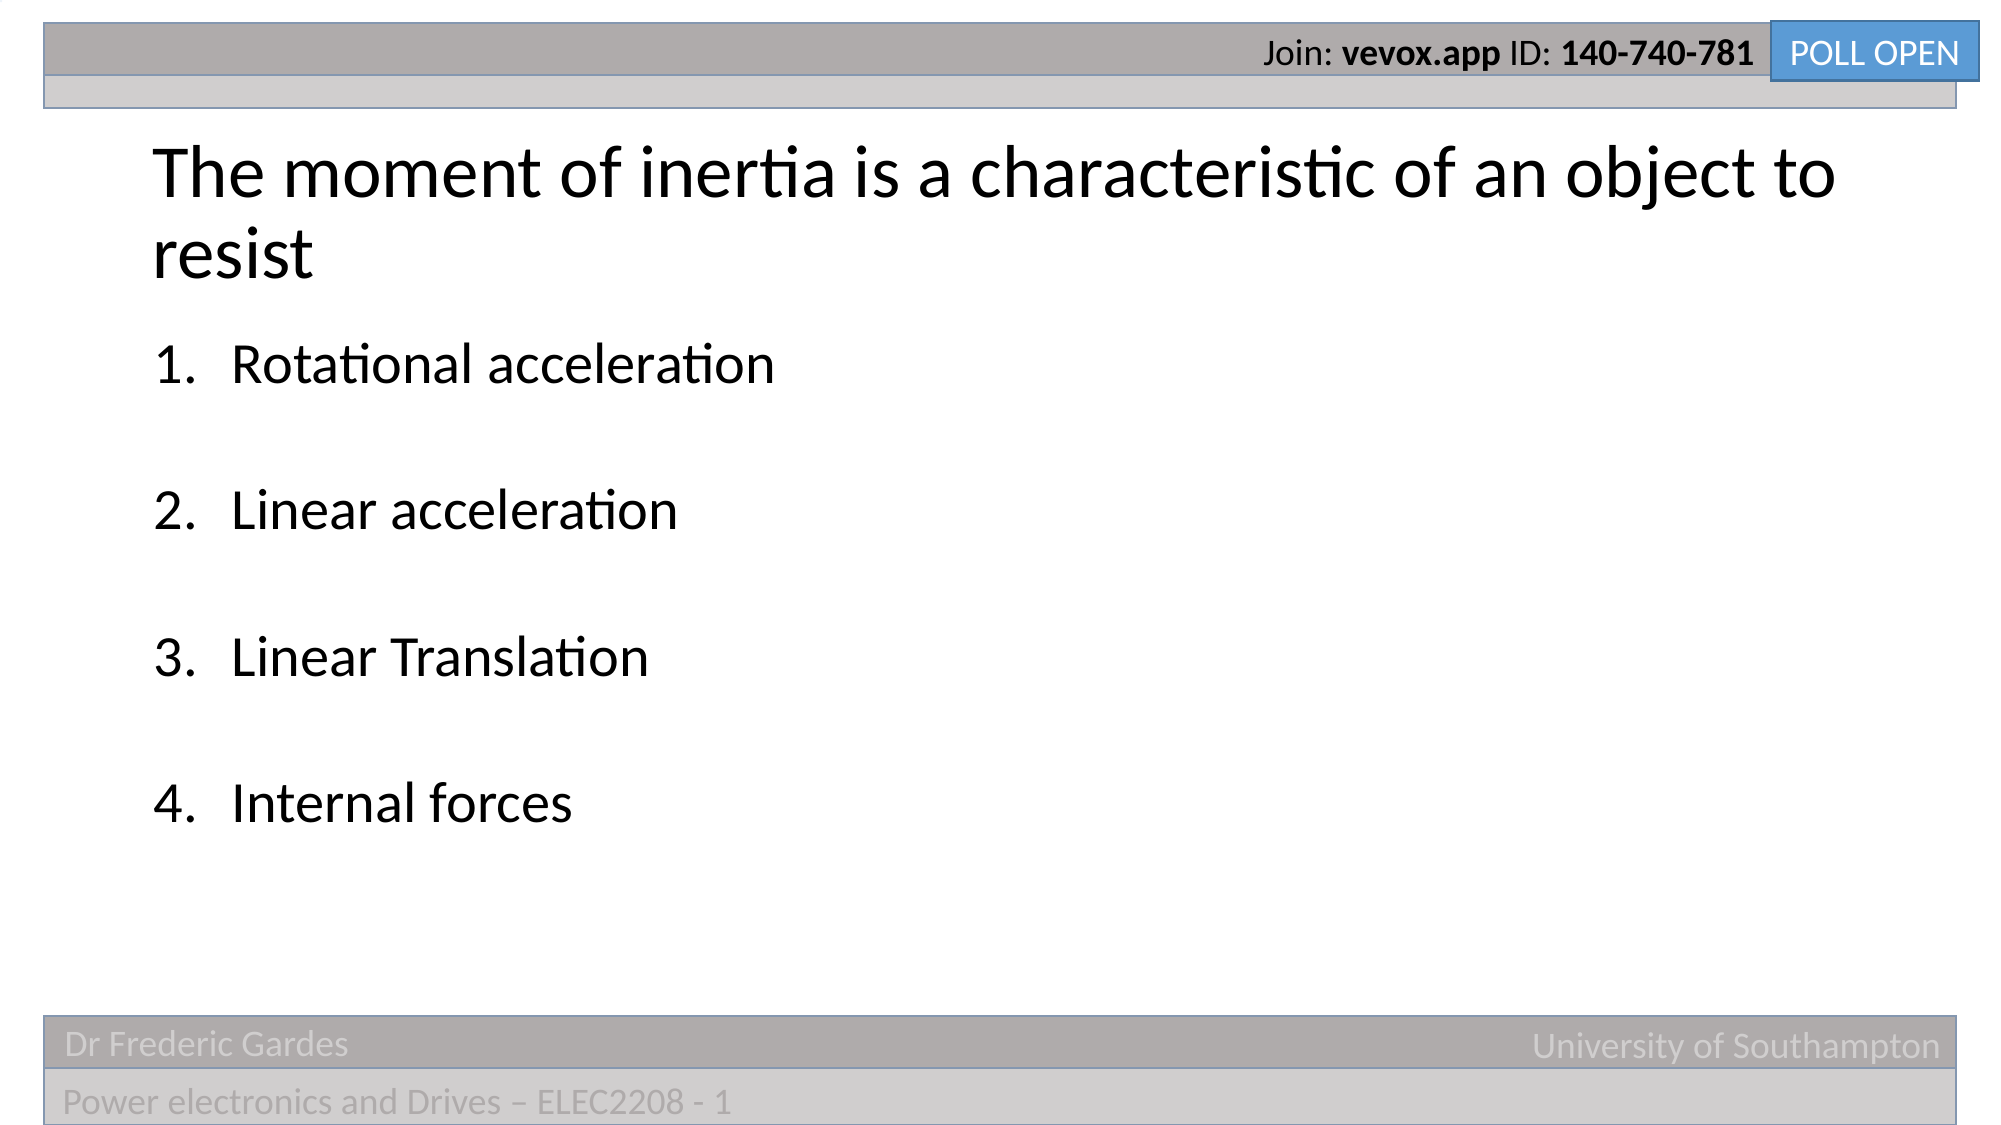

Join: vevox.app ID: 140-740-781
POLL OPEN
# The moment of inertia is a characteristic of an object to resist

1.
Rotational acceleration

0%
2.
Linear acceleration

0%
3.
Linear Translation

0%
4.
Internal forces

0%
Vote Trigger